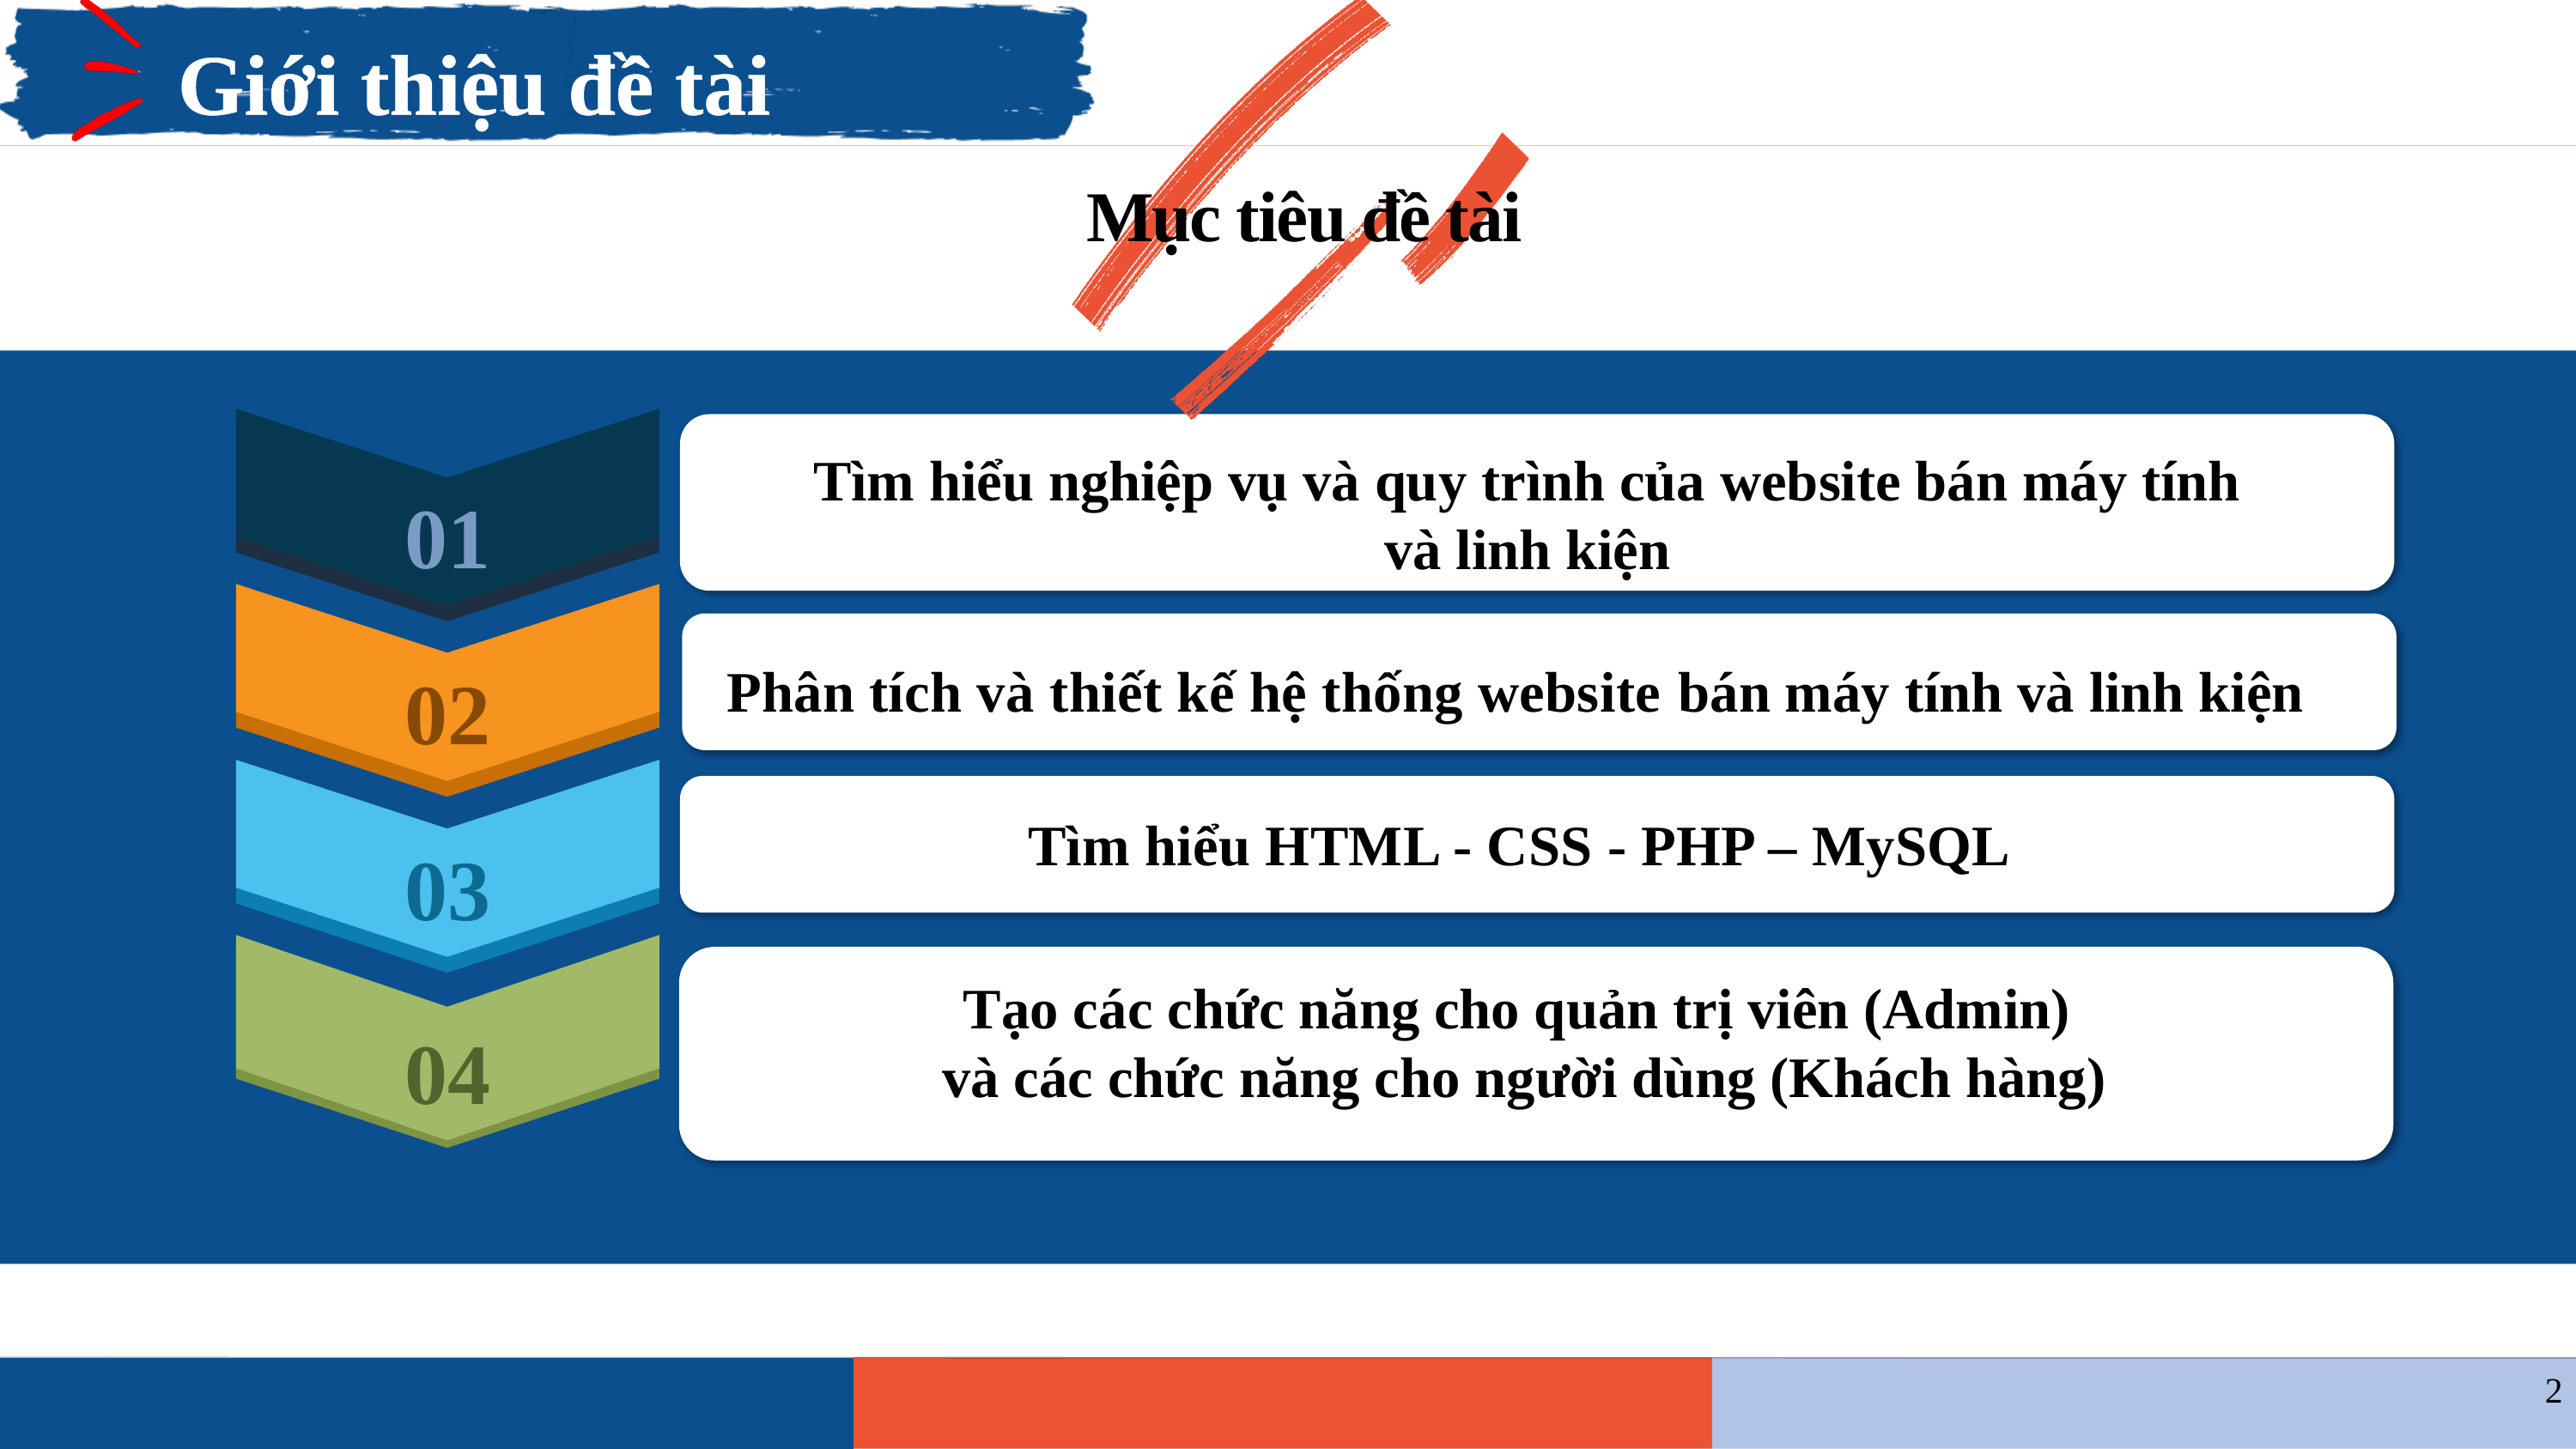

Giới thiệu đề tài

Mục tiêu đề tài

01

02
03
04

Tìm hiểu nghiệp vụ và quy trình của website bán máy tính
và linh kiện

Phân tích và thiết kế hệ thống website bán máy tính và linh kiện

Tìm hiểu HTML - CSS - PHP – MySQL

Tạo các chức năng cho quản trị viên (Admin)
và các chức năng cho người dùng (Khách hàng)
2